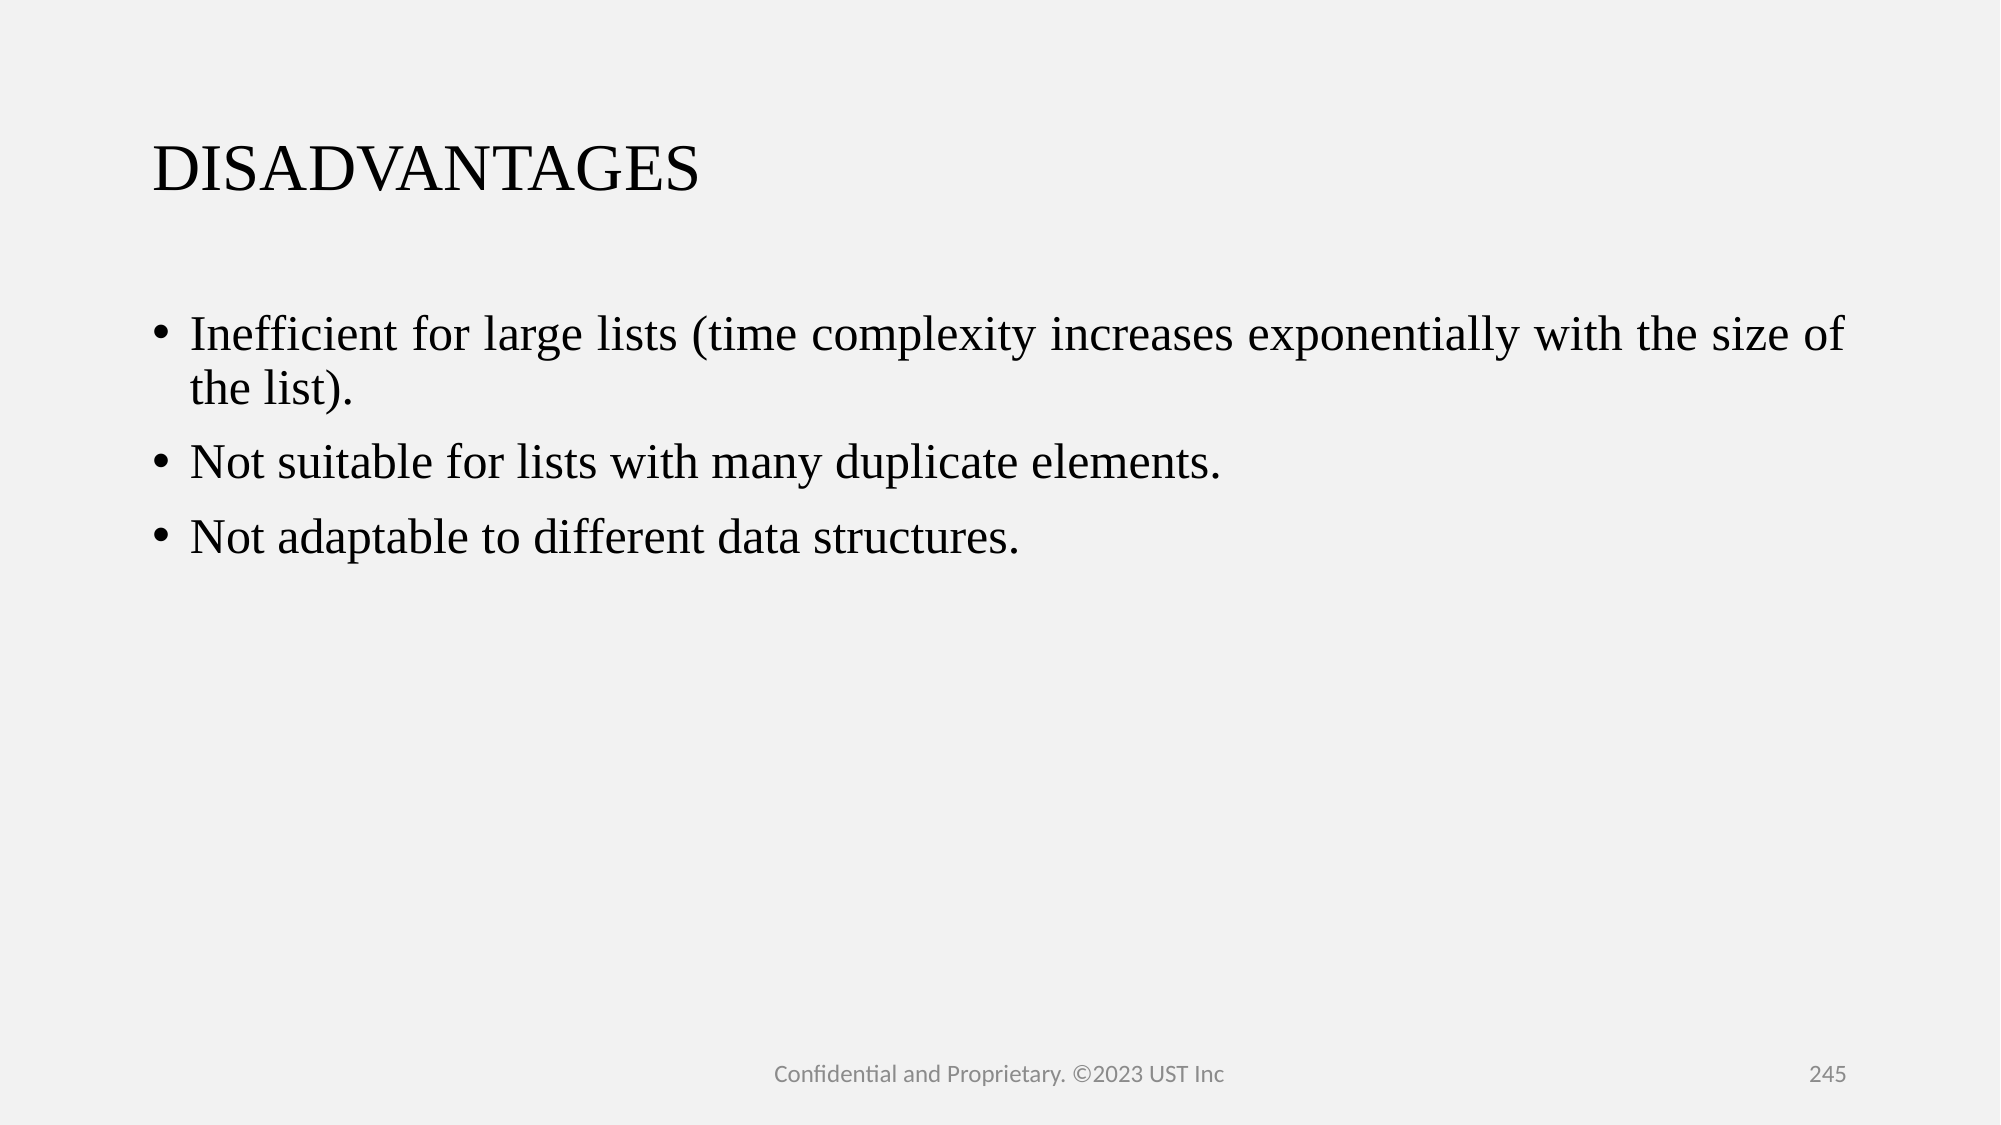

# DISADVANTAGES
Inefficient for large lists (time complexity increases exponentially with the size of the list).
Not suitable for lists with many duplicate elements.
Not adaptable to different data structures.

Confidential and Proprietary. ©2023 UST Inc
245